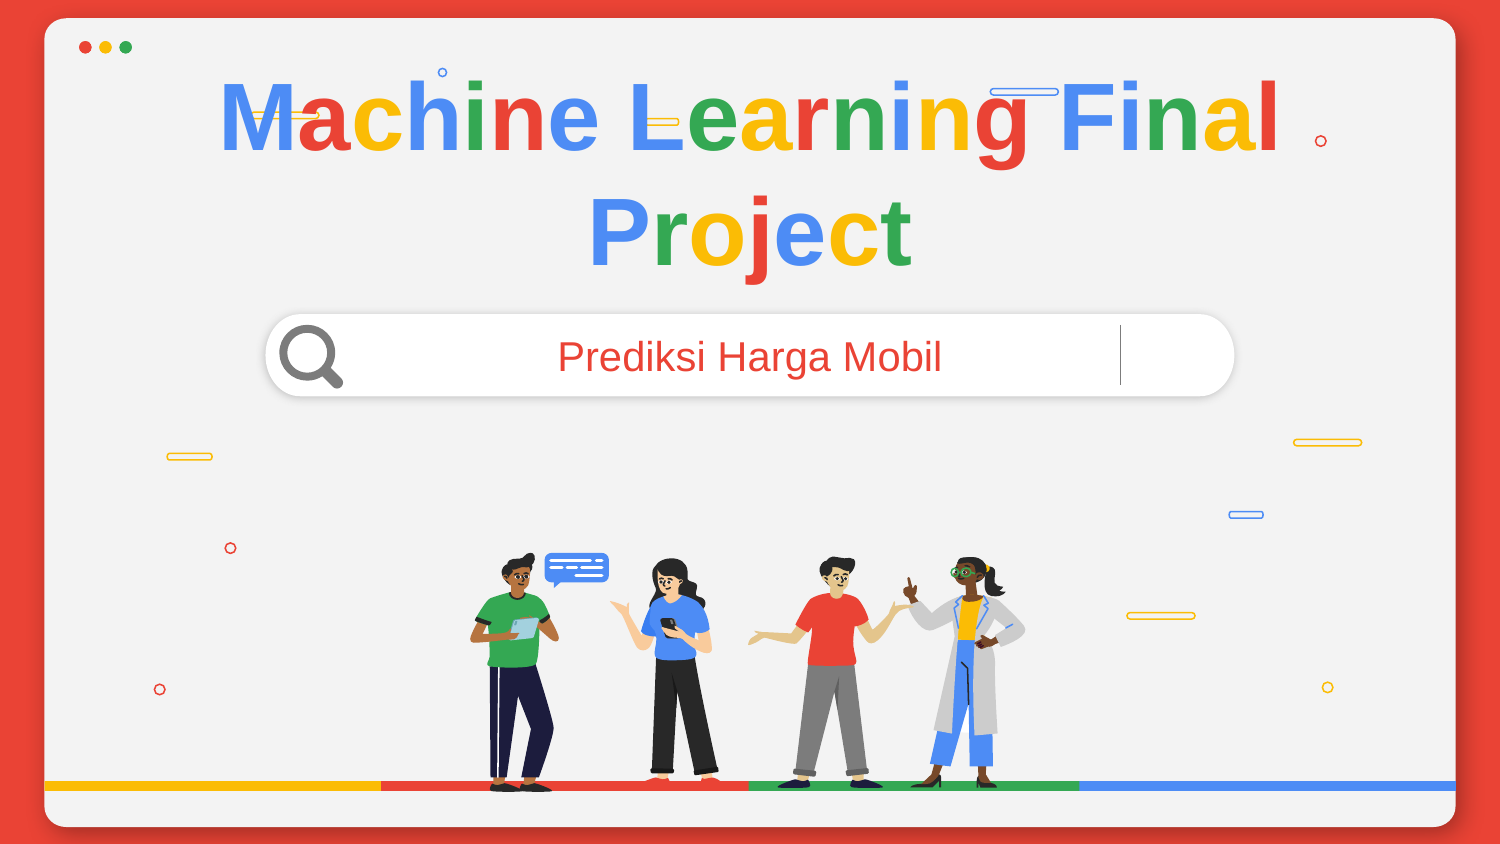

# Machine Learning Final Project
Prediksi Harga Mobil